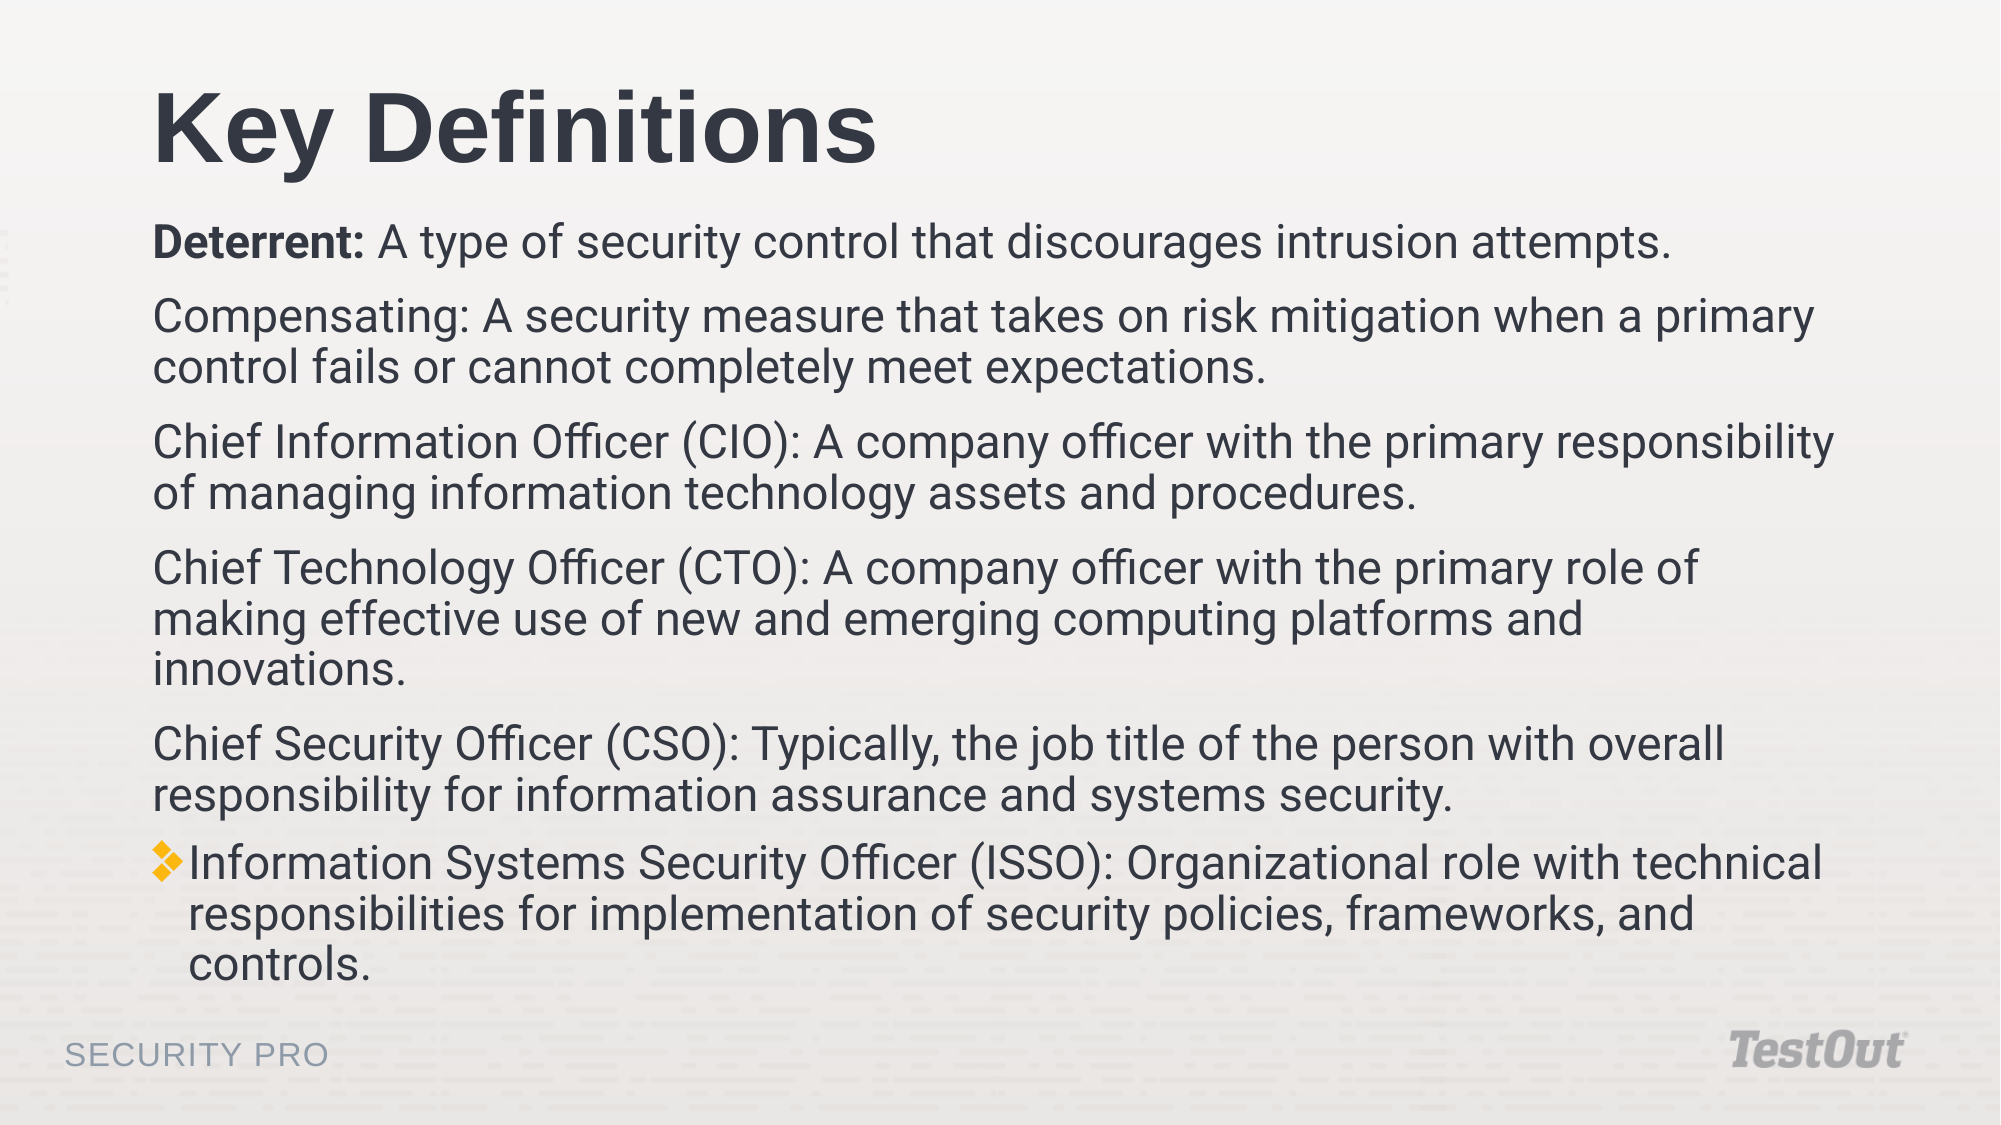

# Key Definitions
Deterrent: A type of security control that discourages intrusion attempts.
Compensating: A security measure that takes on risk mitigation when a primary control fails or cannot completely meet expectations.
Chief Information Officer (CIO): A company officer with the primary responsibility of managing information technology assets and procedures.
Chief Technology Officer (CTO): A company officer with the primary role of making effective use of new and emerging computing platforms and innovations.
Chief Security Officer (CSO): Typically, the job title of the person with overall responsibility for information assurance and systems security.
Information Systems Security Officer (ISSO): Organizational role with technical responsibilities for implementation of security policies, frameworks, and controls.
Security Pro